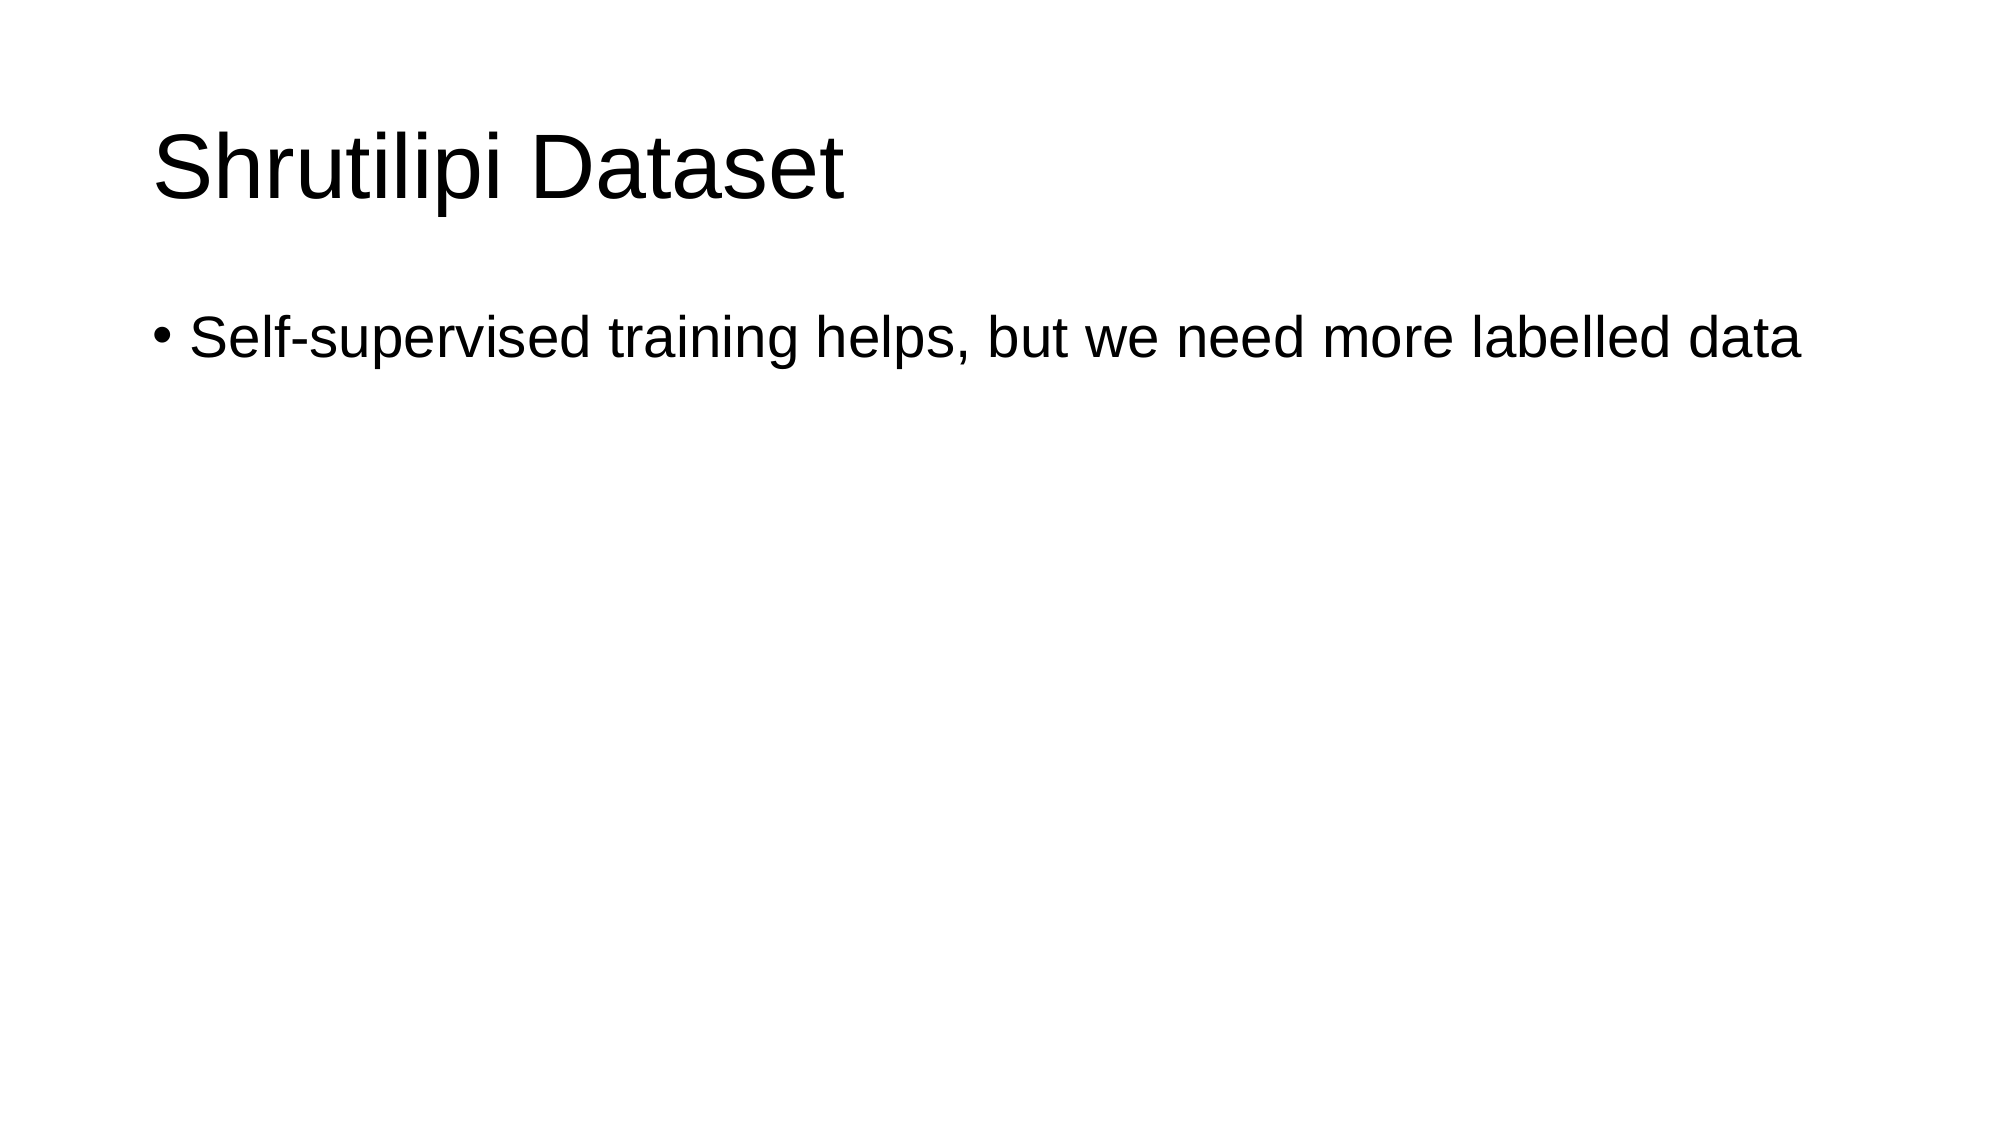

# Shrutilipi Dataset
Self-supervised training helps, but we need more labelled data